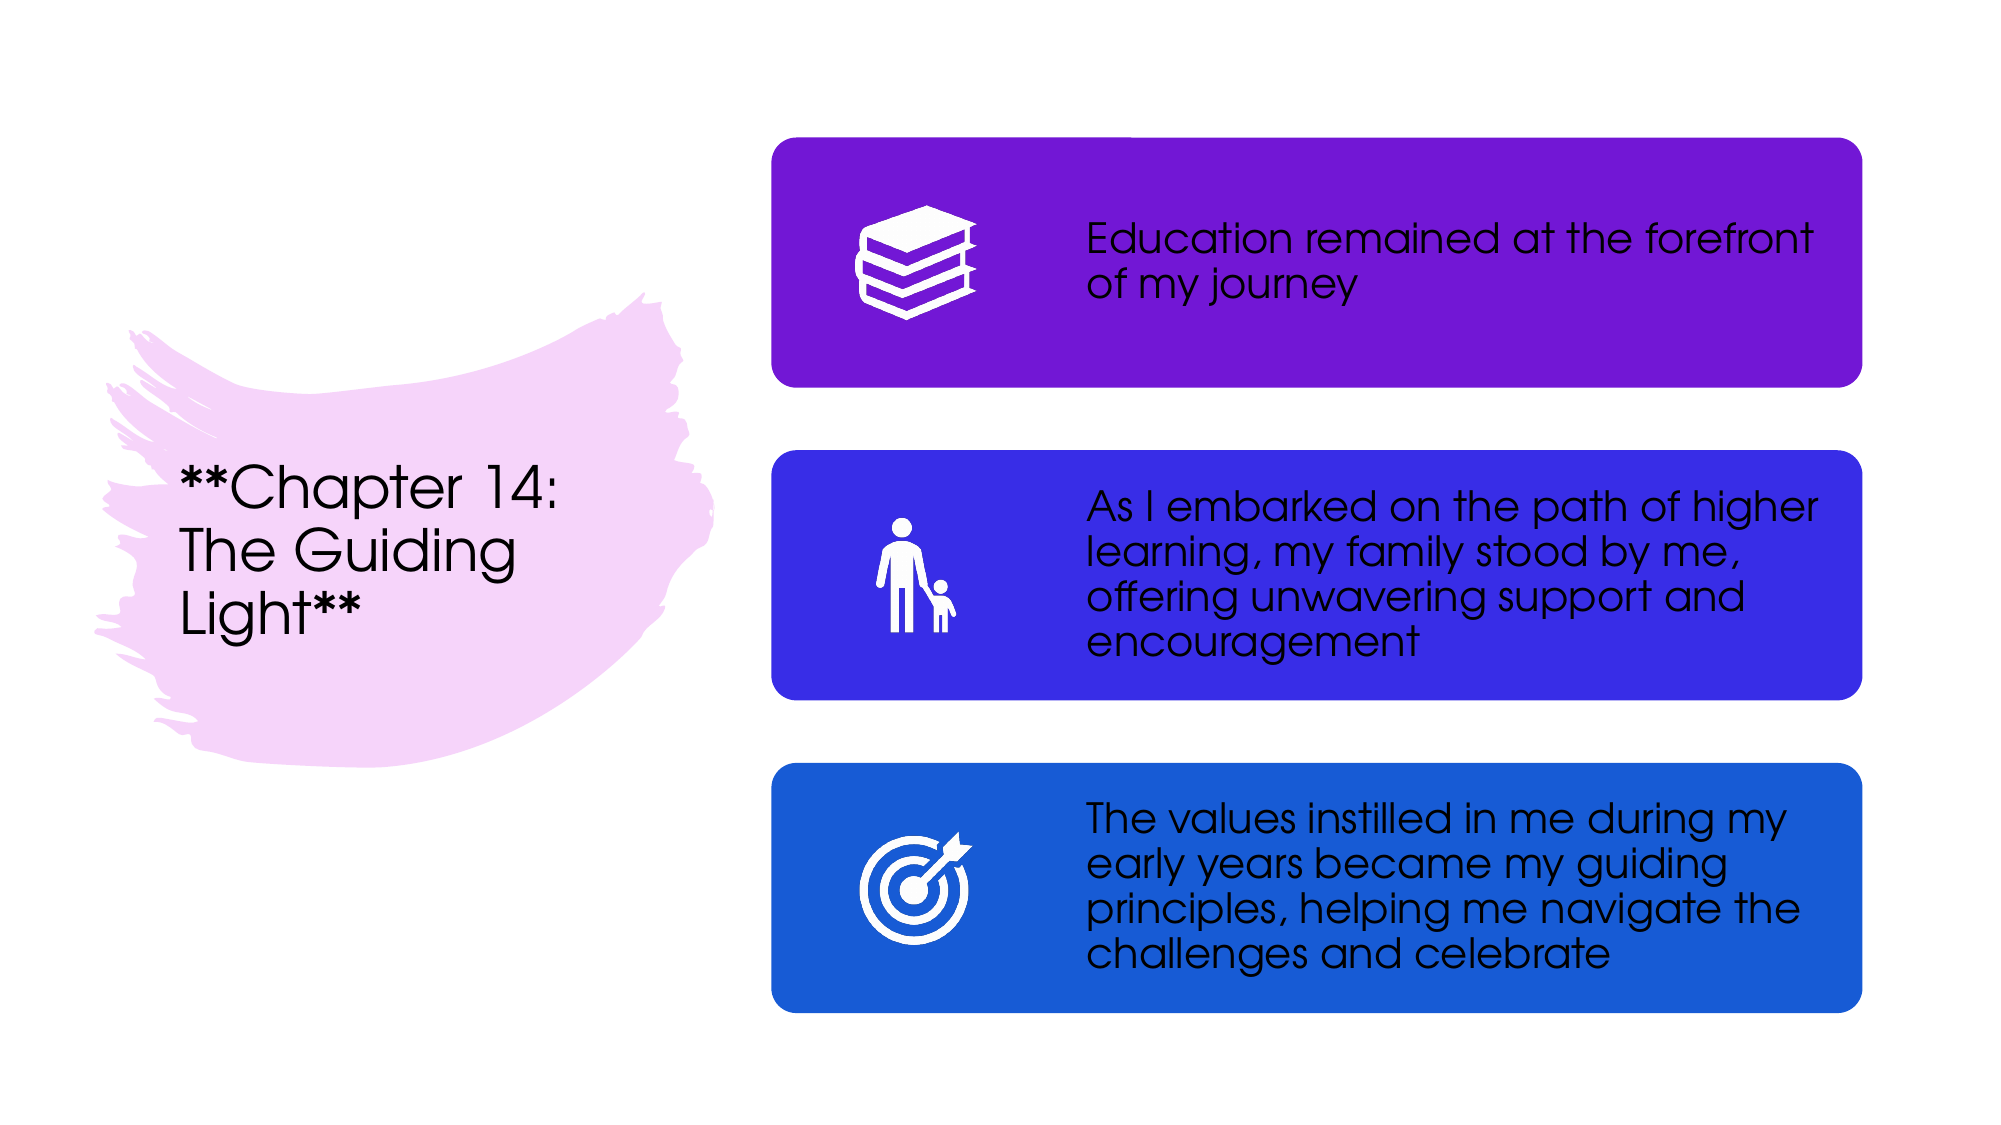

Education remained at the forefront of my journey
As I embarked on the path of higher learning, my family stood by me, offering unwavering support and encouragement
The values instilled in me during my early years became my guiding principles, helping me navigate the challenges and celebrate

# **Chapter 14: The Guiding Light**